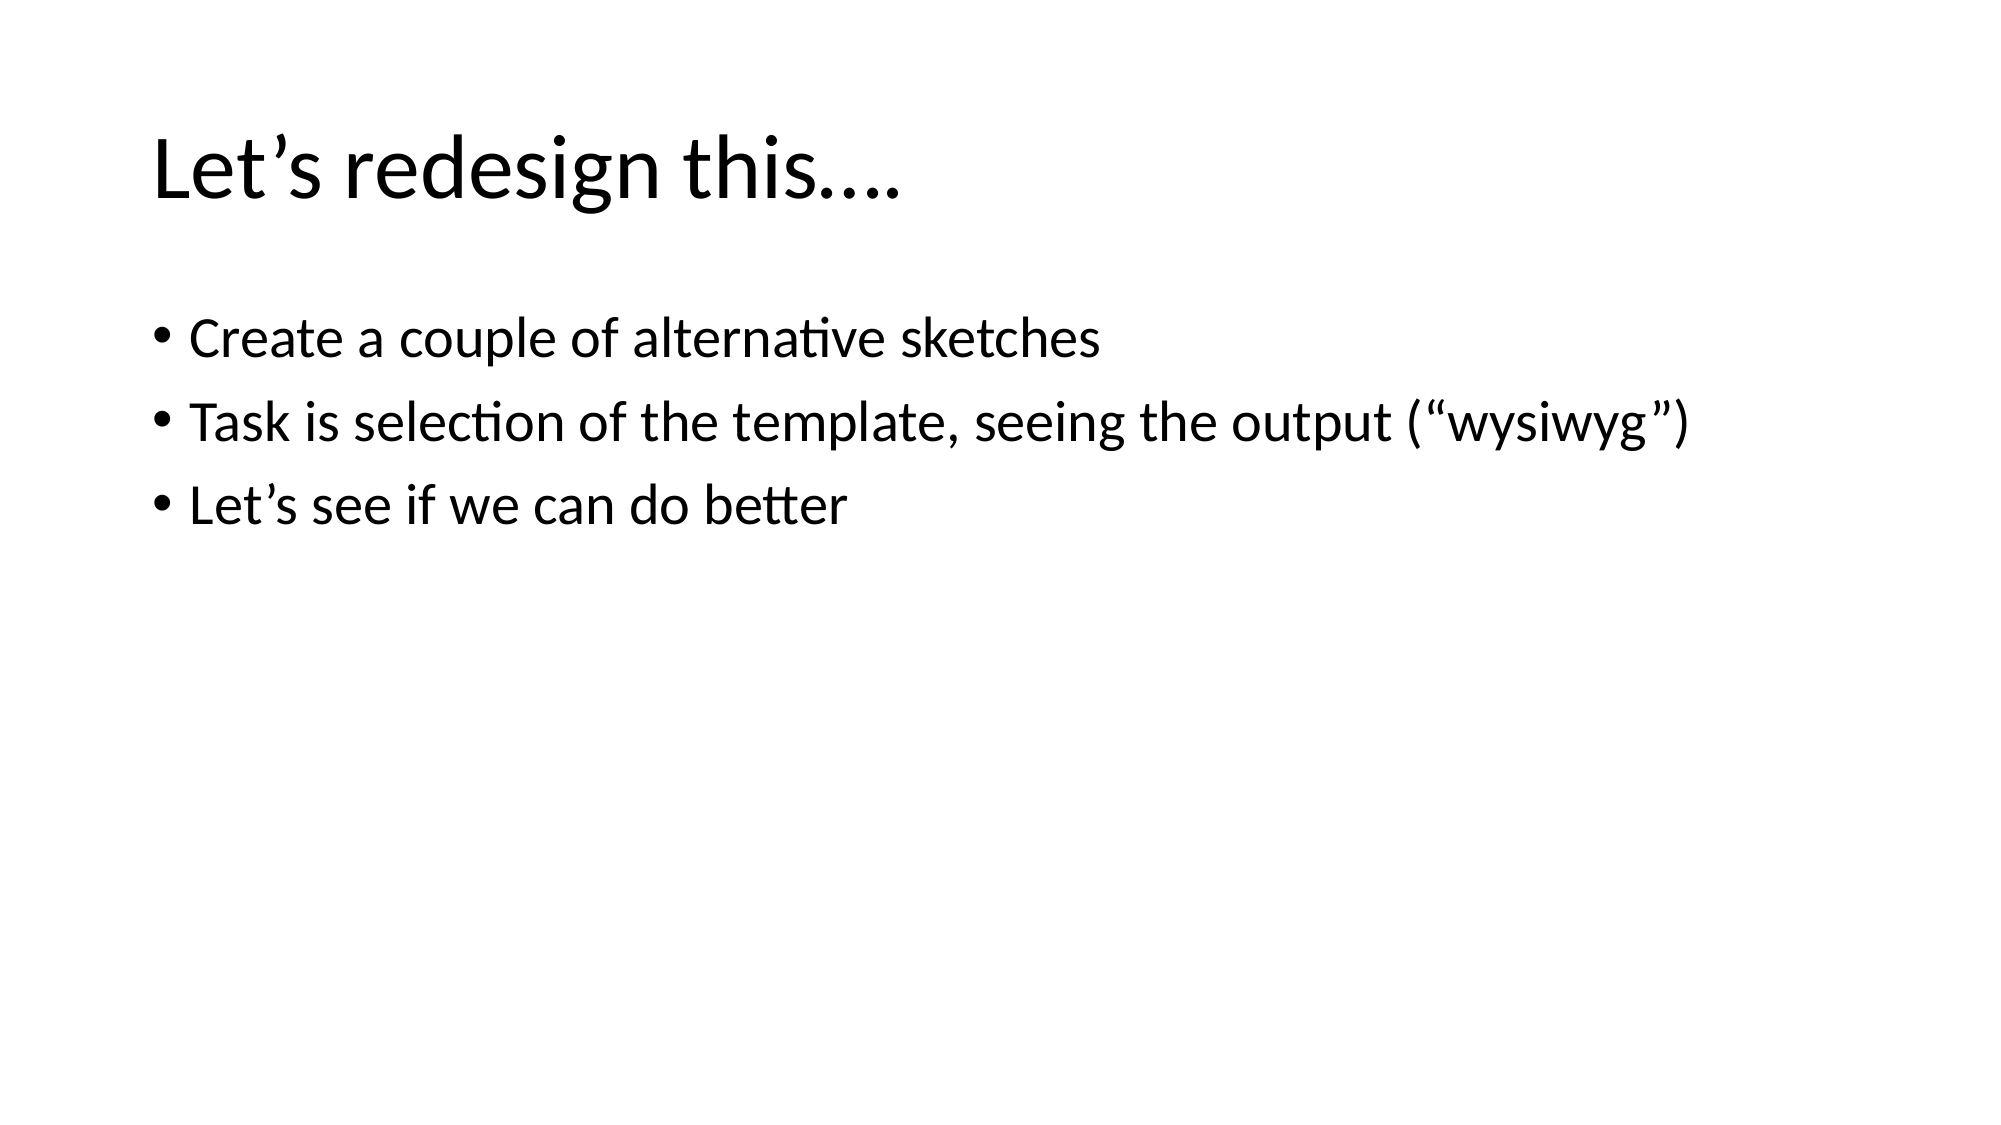

# Let’s redesign this….
Create a couple of alternative sketches
Task is selection of the template, seeing the output (“wysiwyg”)
Let’s see if we can do better